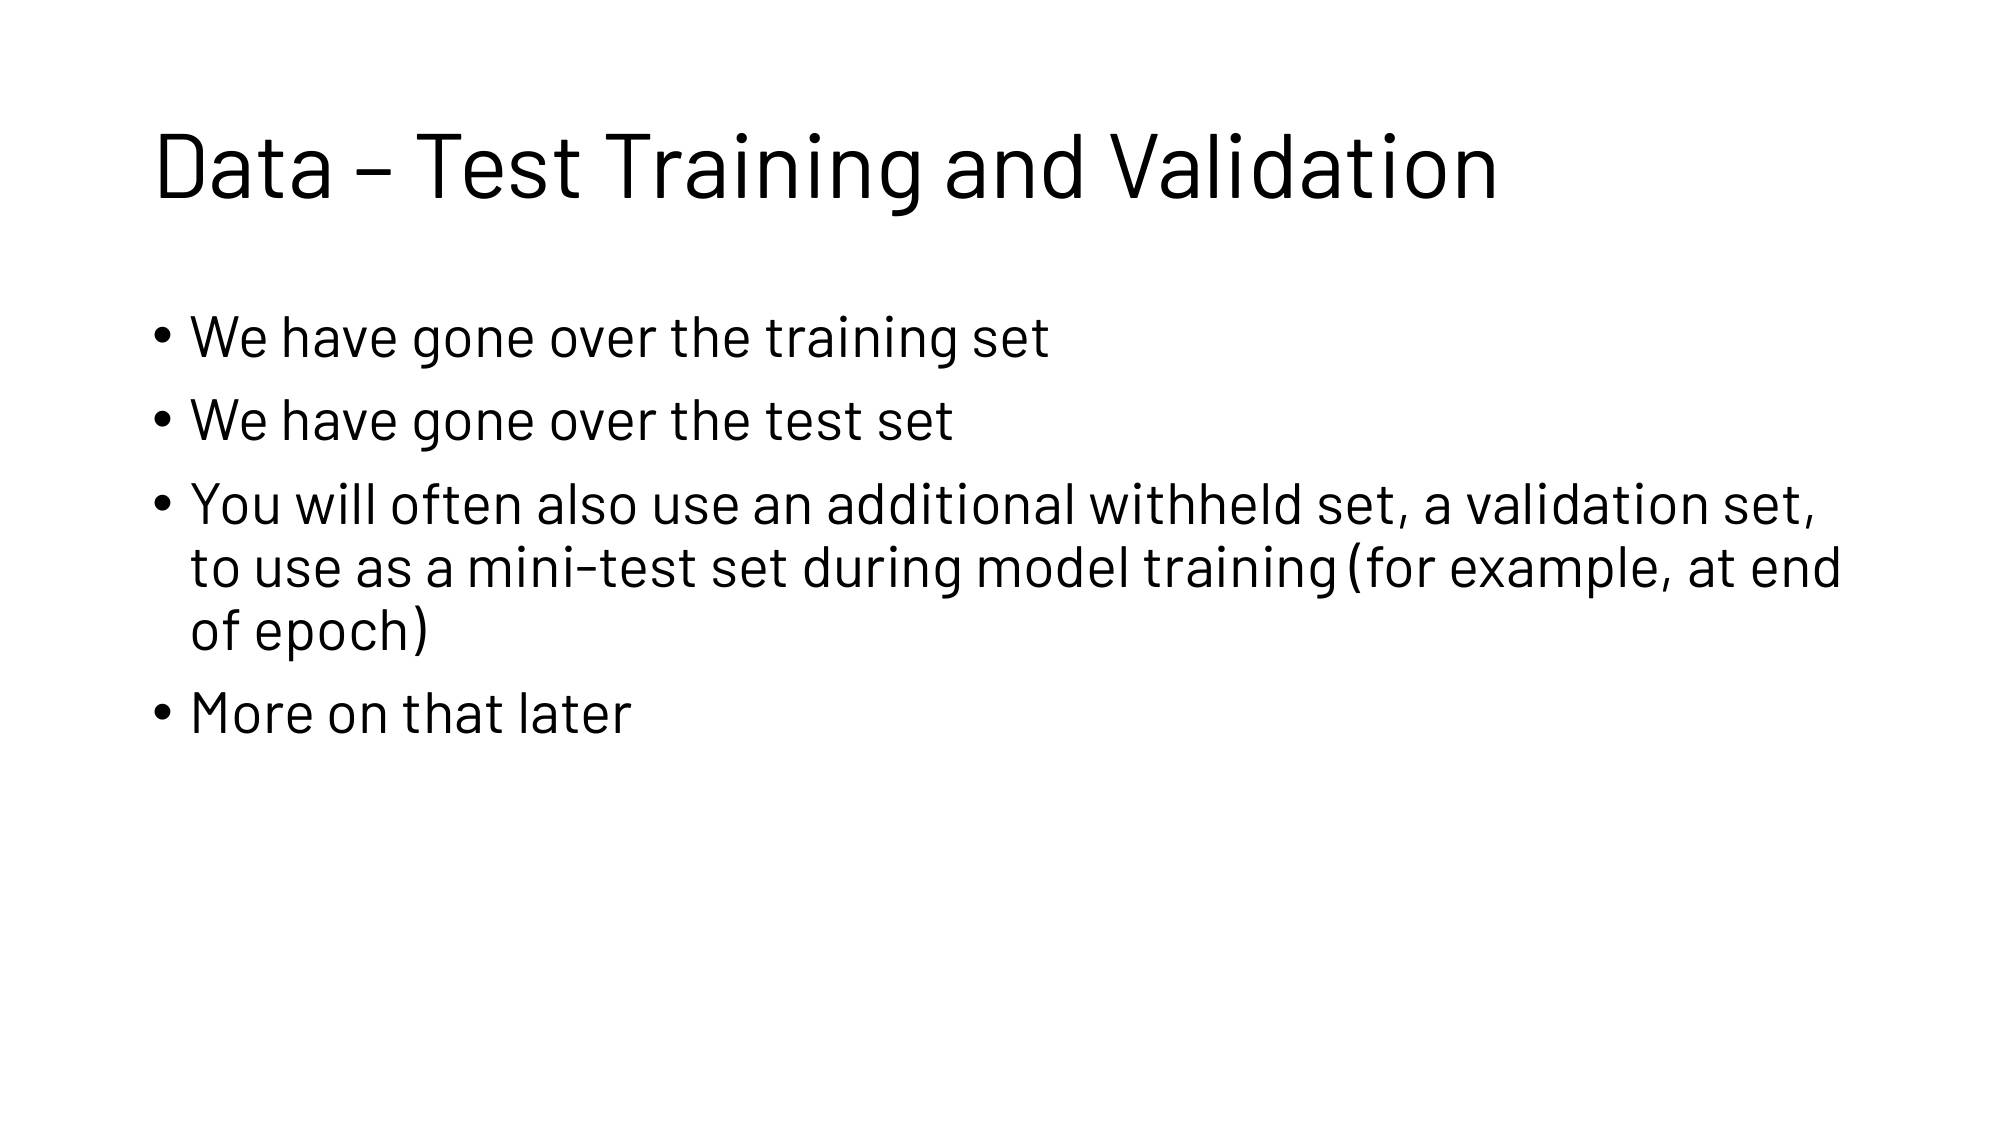

# Data – Test Training and Validation
We have gone over the training set
We have gone over the test set
You will often also use an additional withheld set, a validation set, to use as a mini-test set during model training (for example, at end of epoch)
More on that later